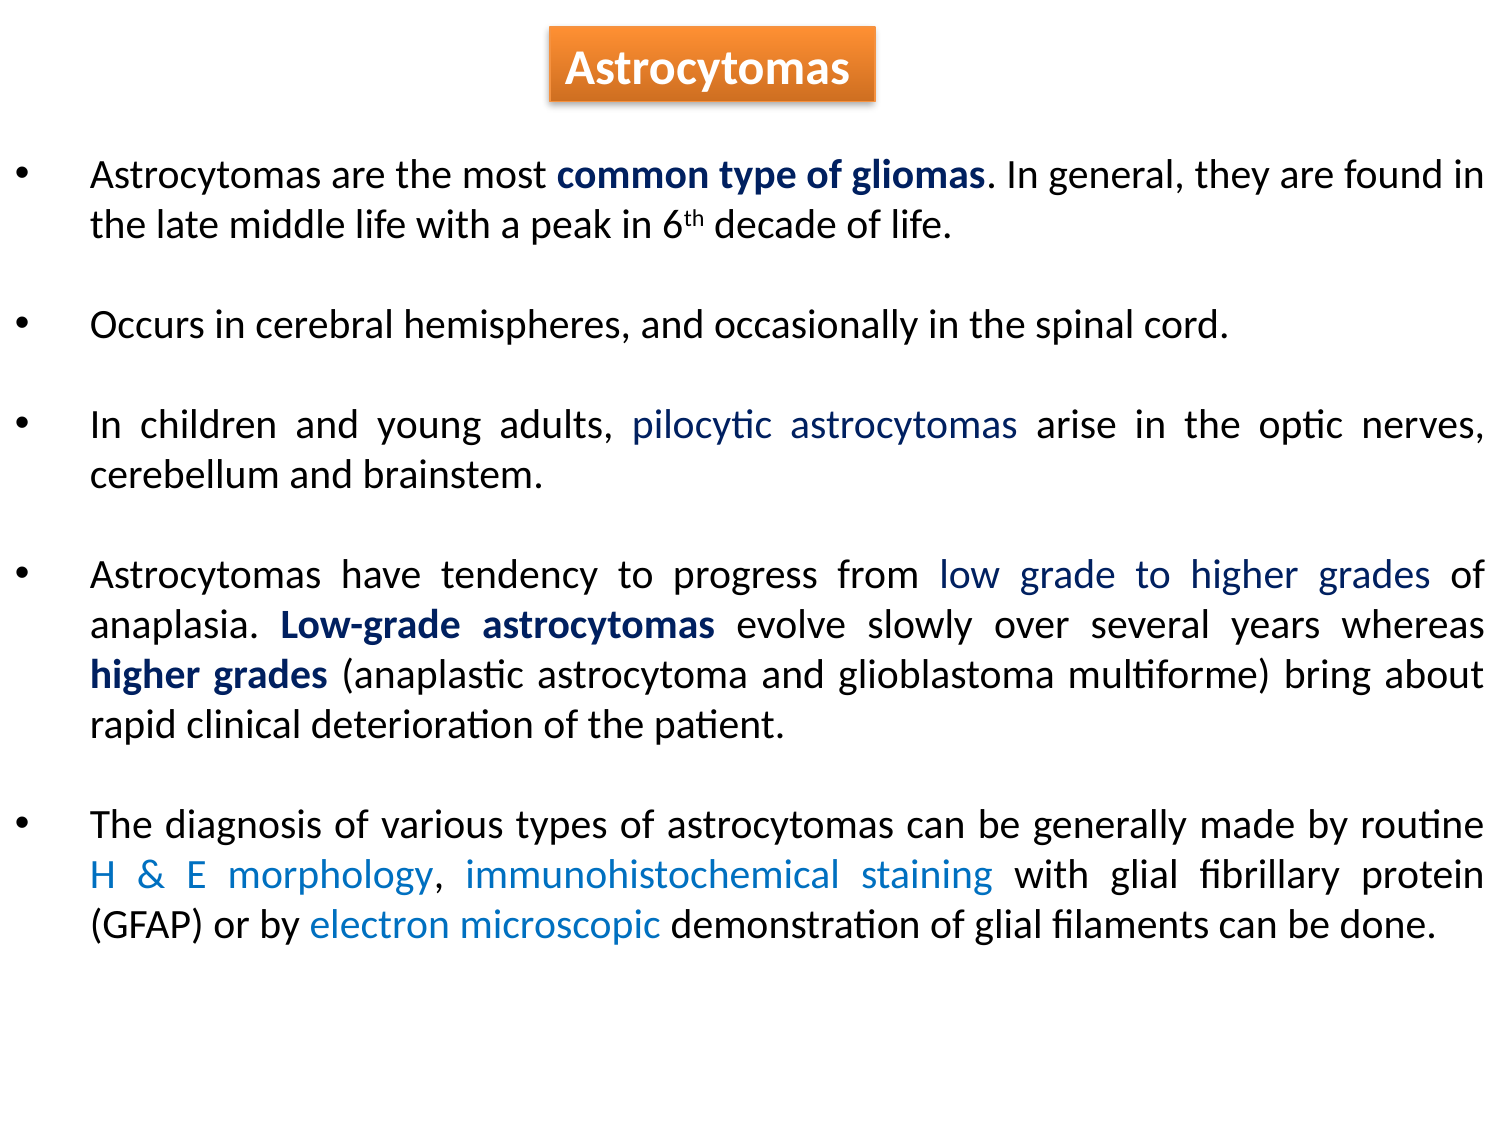

Astrocytomas
Astrocytomas are the most common type of gliomas. In general, they are found in the late middle life with a peak in 6th decade of life.

Occurs in cerebral hemispheres, and occasionally in the spinal cord.

In children and young adults, pilocytic astrocytomas arise in the optic nerves, cerebellum and brainstem.

Astrocytomas have tendency to progress from low grade to higher grades of anaplasia. Low-grade astrocytomas evolve slowly over several years whereas higher grades (anaplastic astrocytoma and glioblastoma multiforme) bring about rapid clinical deterioration of the patient.

The diagnosis of various types of astrocytomas can be generally made by routine H & E morphology, immunohistochemical staining with glial fibrillary protein (GFAP) or by electron microscopic demonstration of glial filaments can be done.